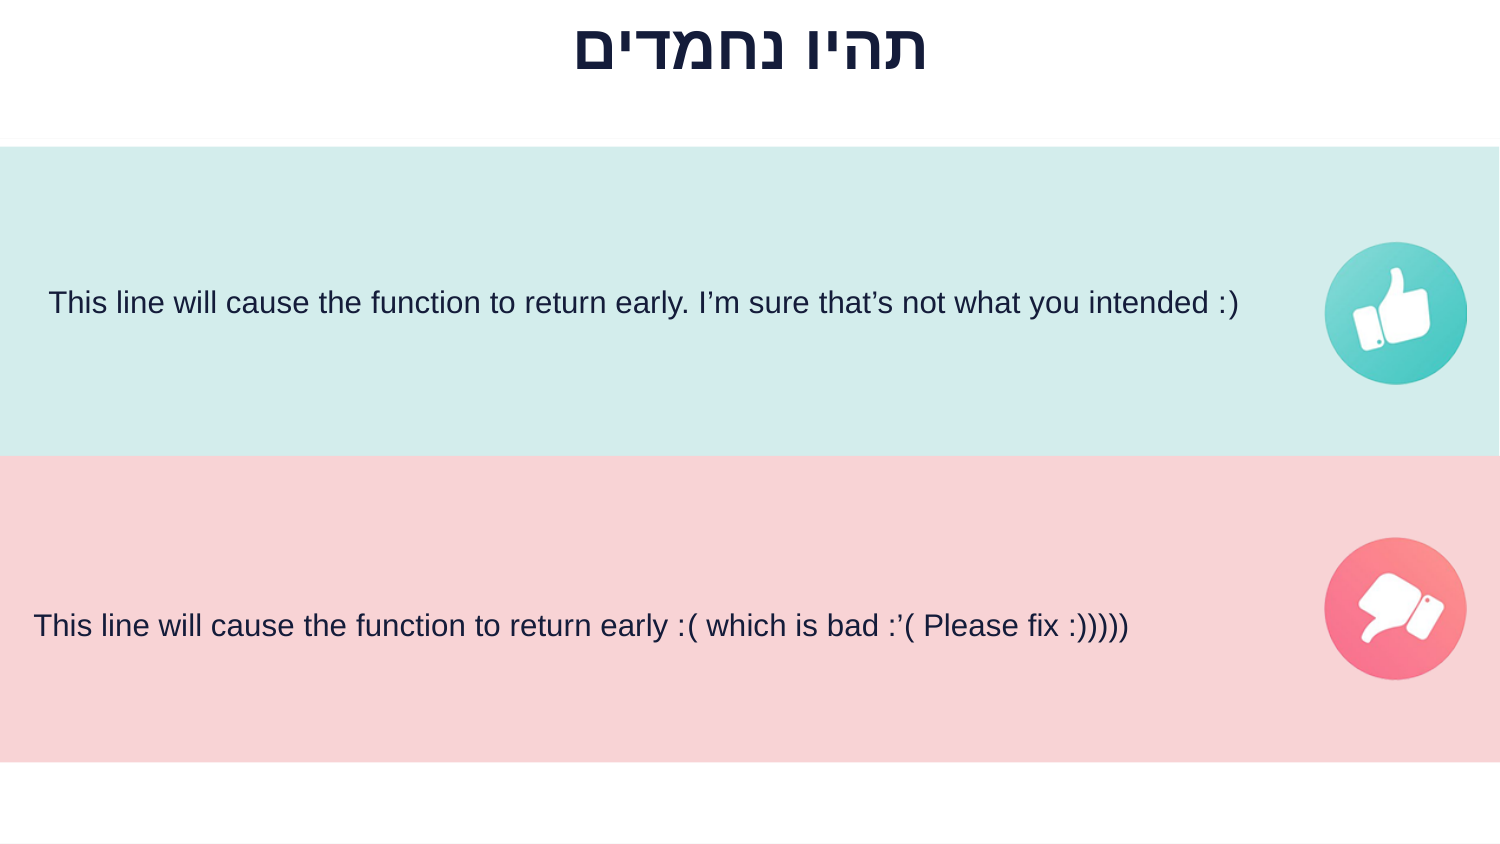

# תהיו נחמדים
This line will cause the function to return early. I’m sure that’s not what you intended :)
This line will cause the function to return early :( which is bad :’( Please fix :)))))